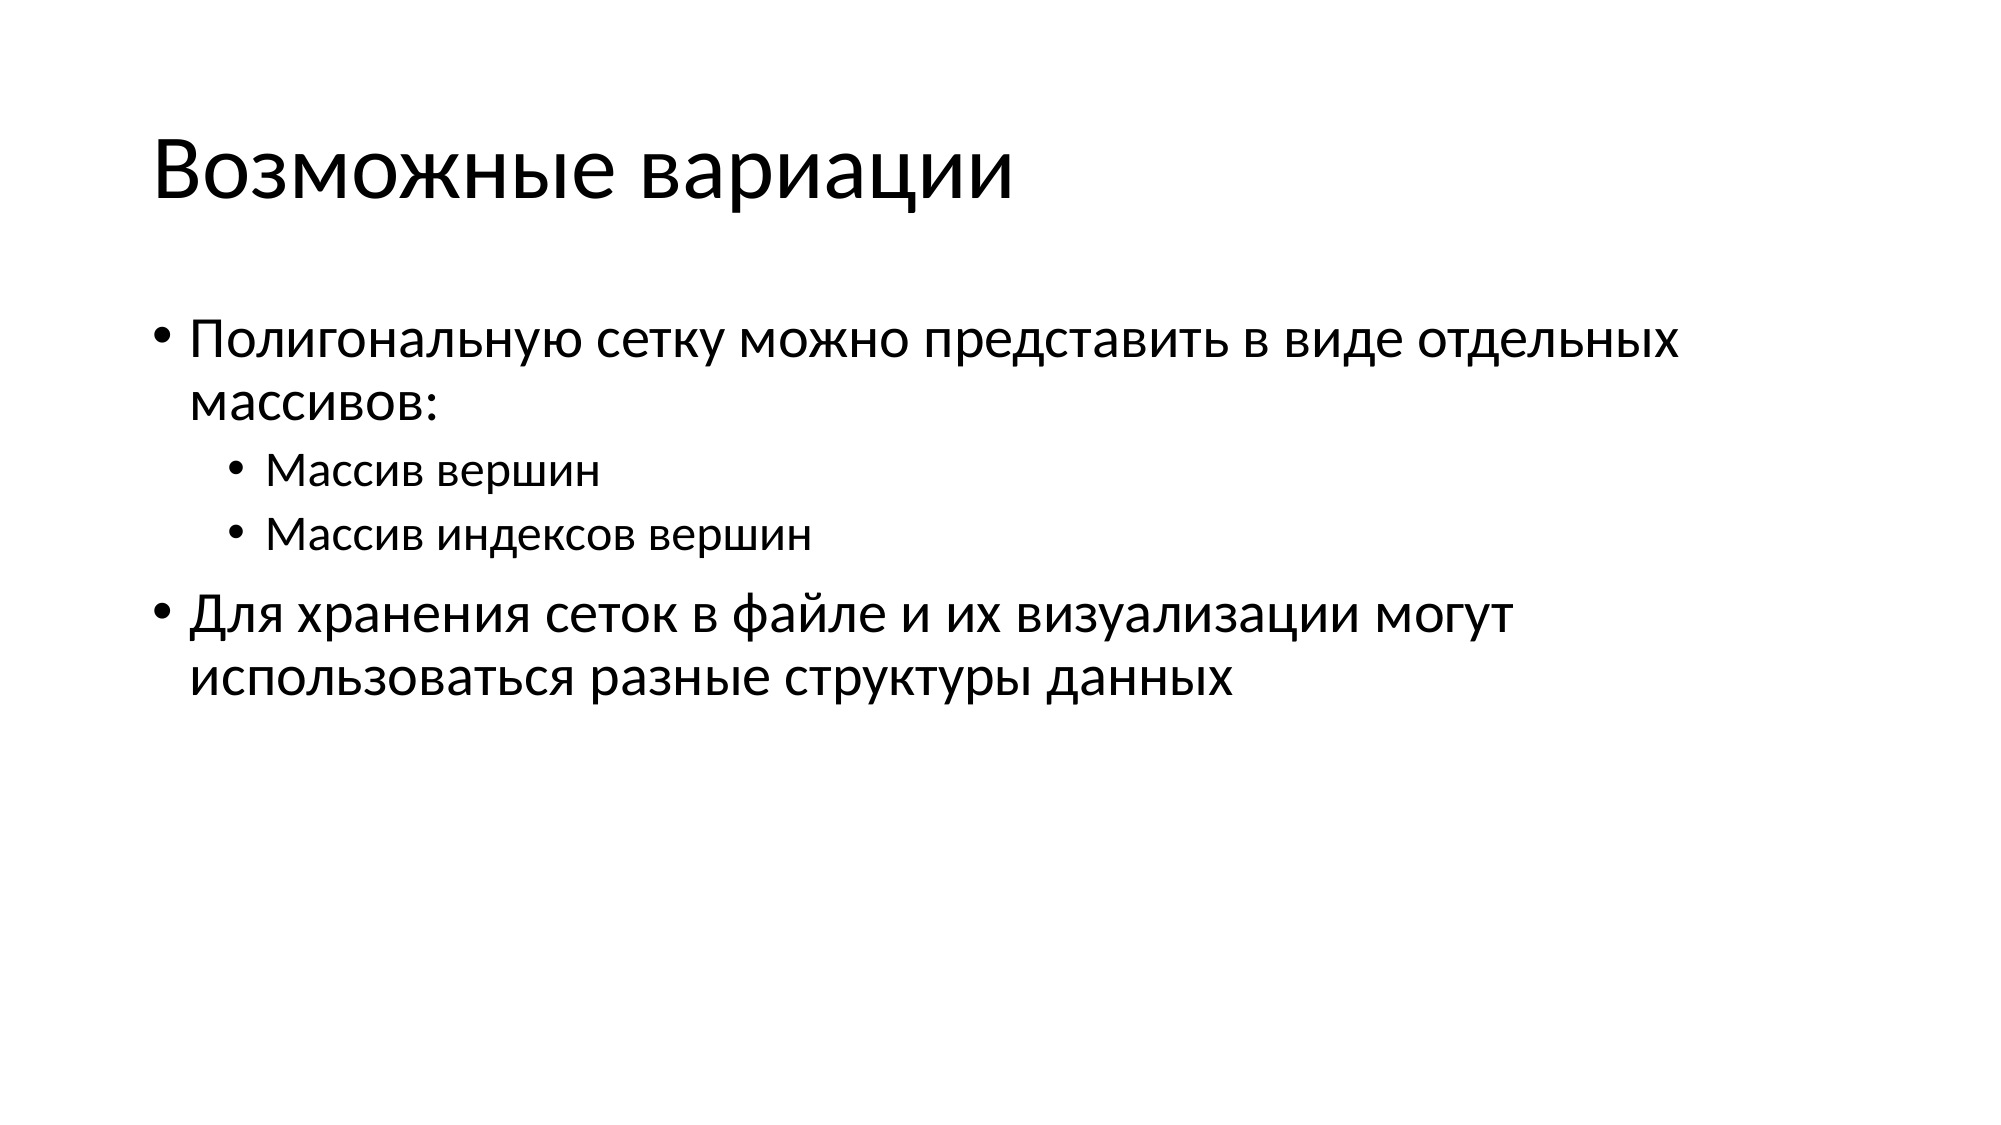

# Возможные вариации
Полигональную сетку можно представить в виде отдельных массивов:
Массив вершин
Массив индексов вершин
Для хранения сеток в файле и их визуализации могут использоваться разные структуры данных